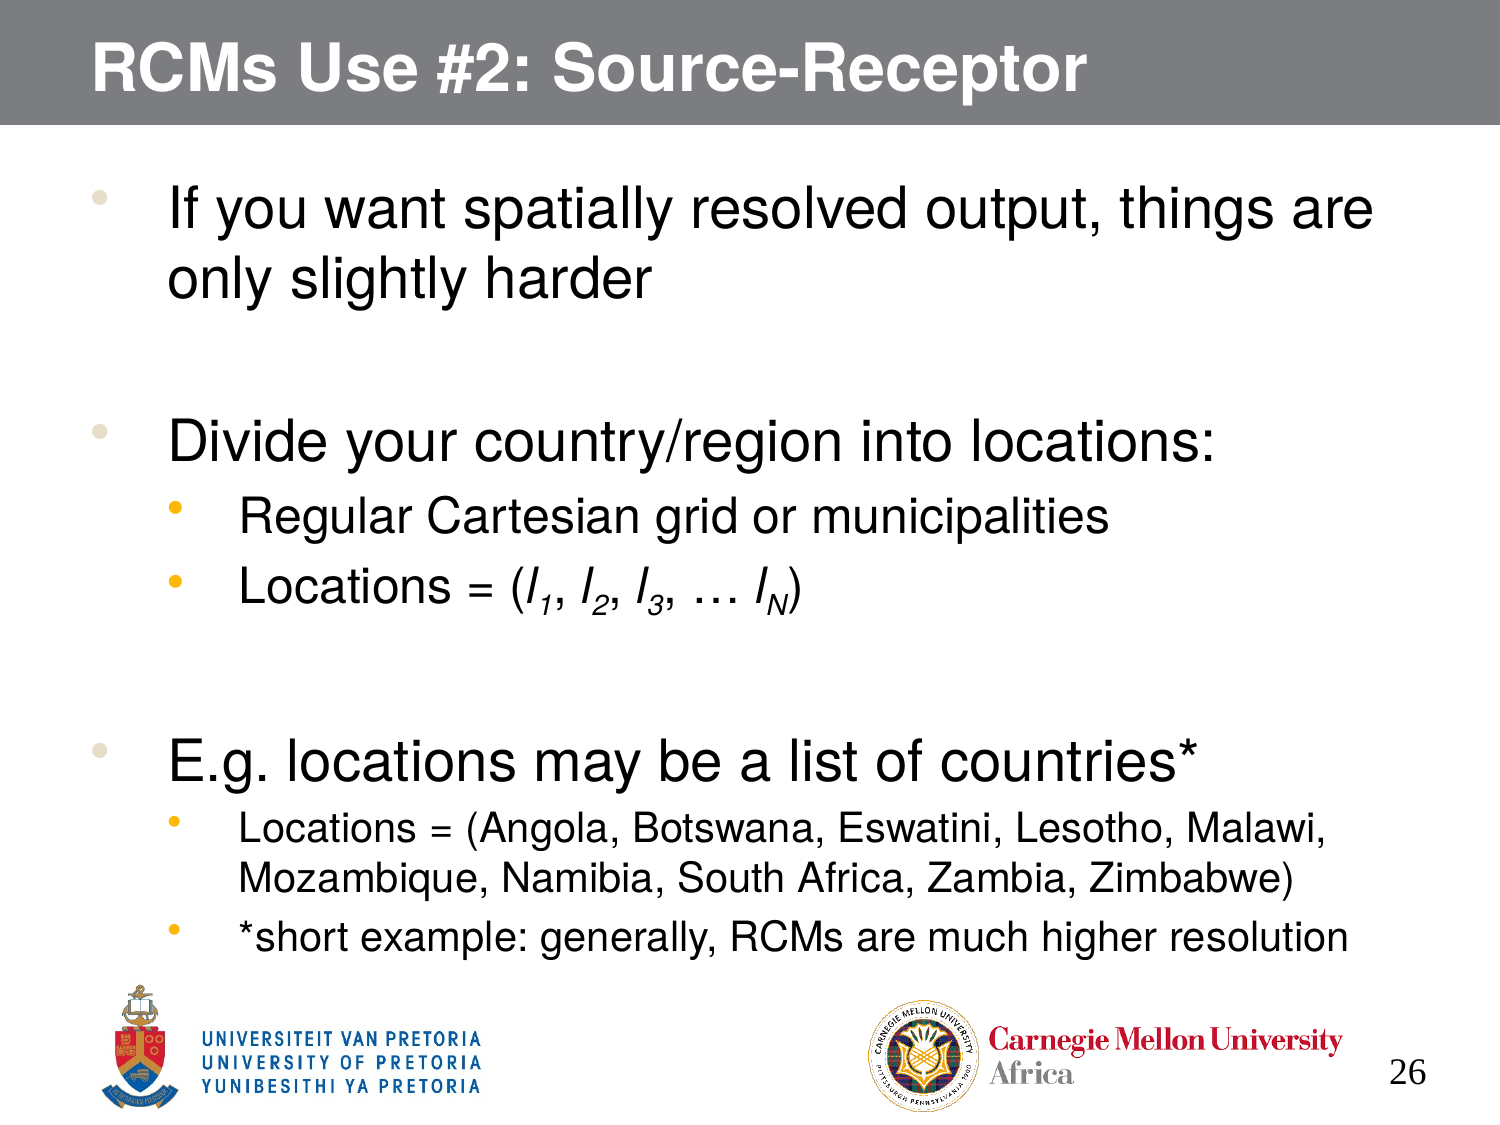

# RCMs Use #2: Source-Receptor
If you want spatially resolved output, things are only slightly harder

Divide your country/region into locations:
Regular Cartesian grid or municipalities
Locations = (l1, l2, l3, … lN)

E.g. locations may be a list of countries*
Locations = (Angola, Botswana, Eswatini, Lesotho, Malawi, Mozambique, Namibia, South Africa, Zambia, Zimbabwe)
*short example: generally, RCMs are much higher resolution